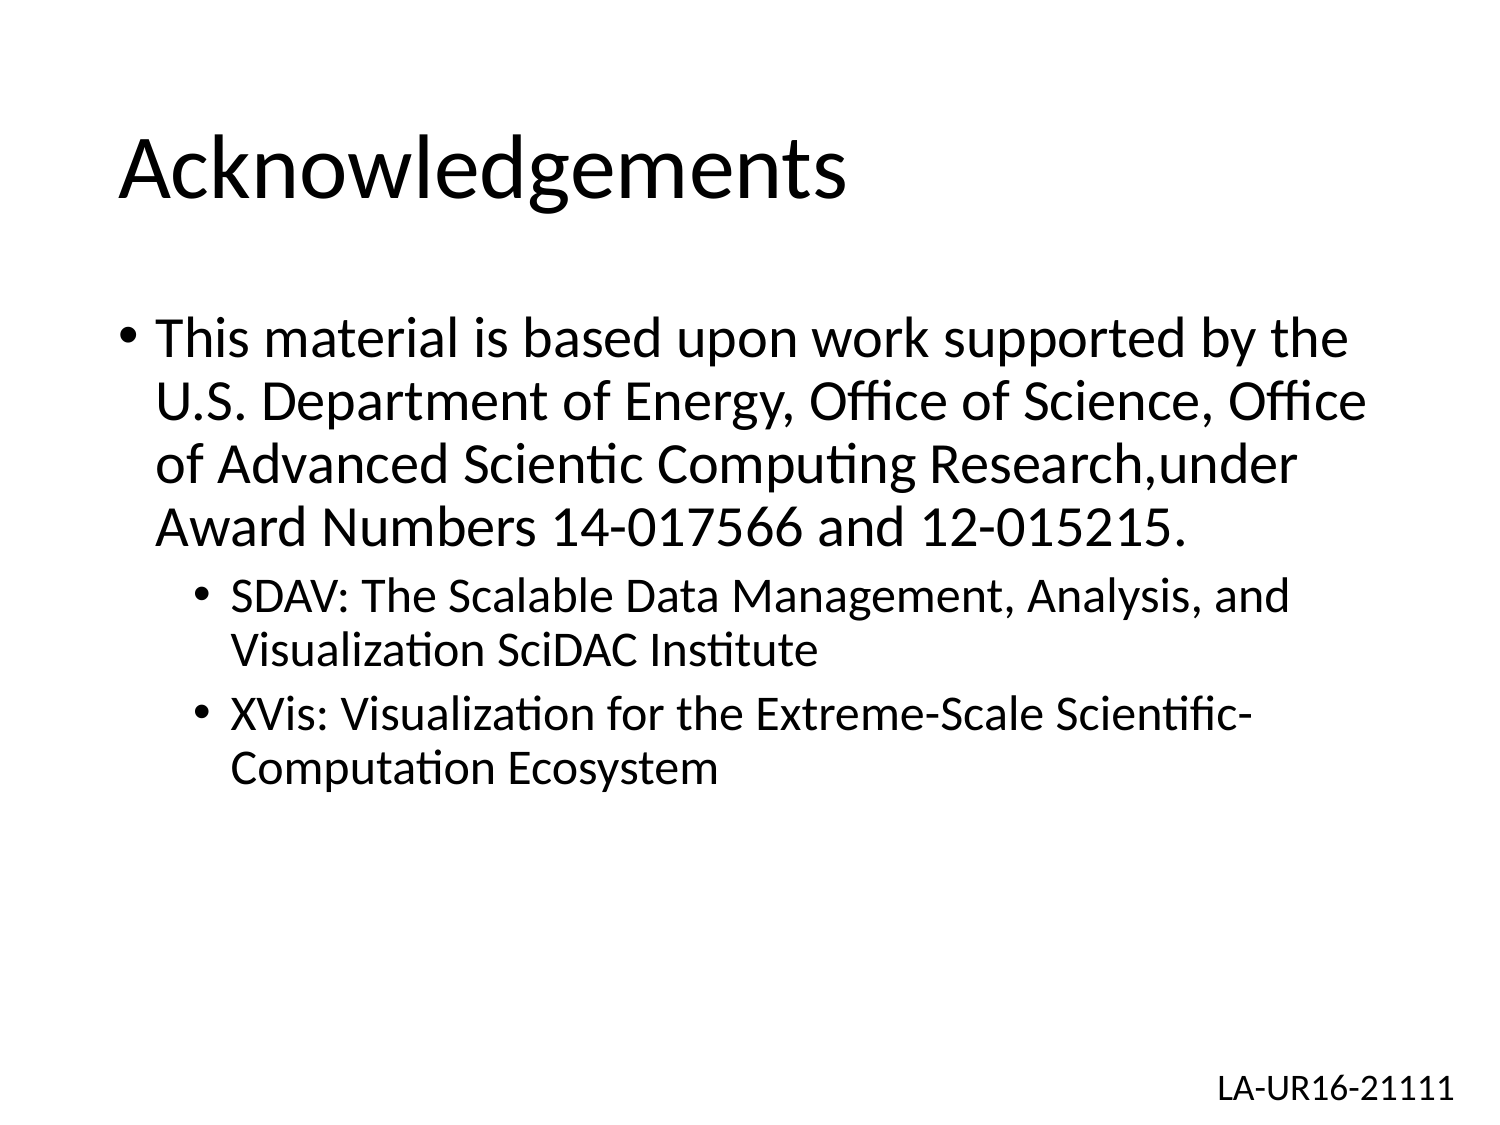

# Acknowledgements
This material is based upon work supported by the U.S. Department of Energy, Office of Science, Office of Advanced Scientic Computing Research,under Award Numbers 14-017566 and 12-015215.
SDAV: The Scalable Data Management, Analysis, and Visualization SciDAC Institute
XVis: Visualization for the Extreme-Scale Scientific-Computation Ecosystem

LA-UR16-21111